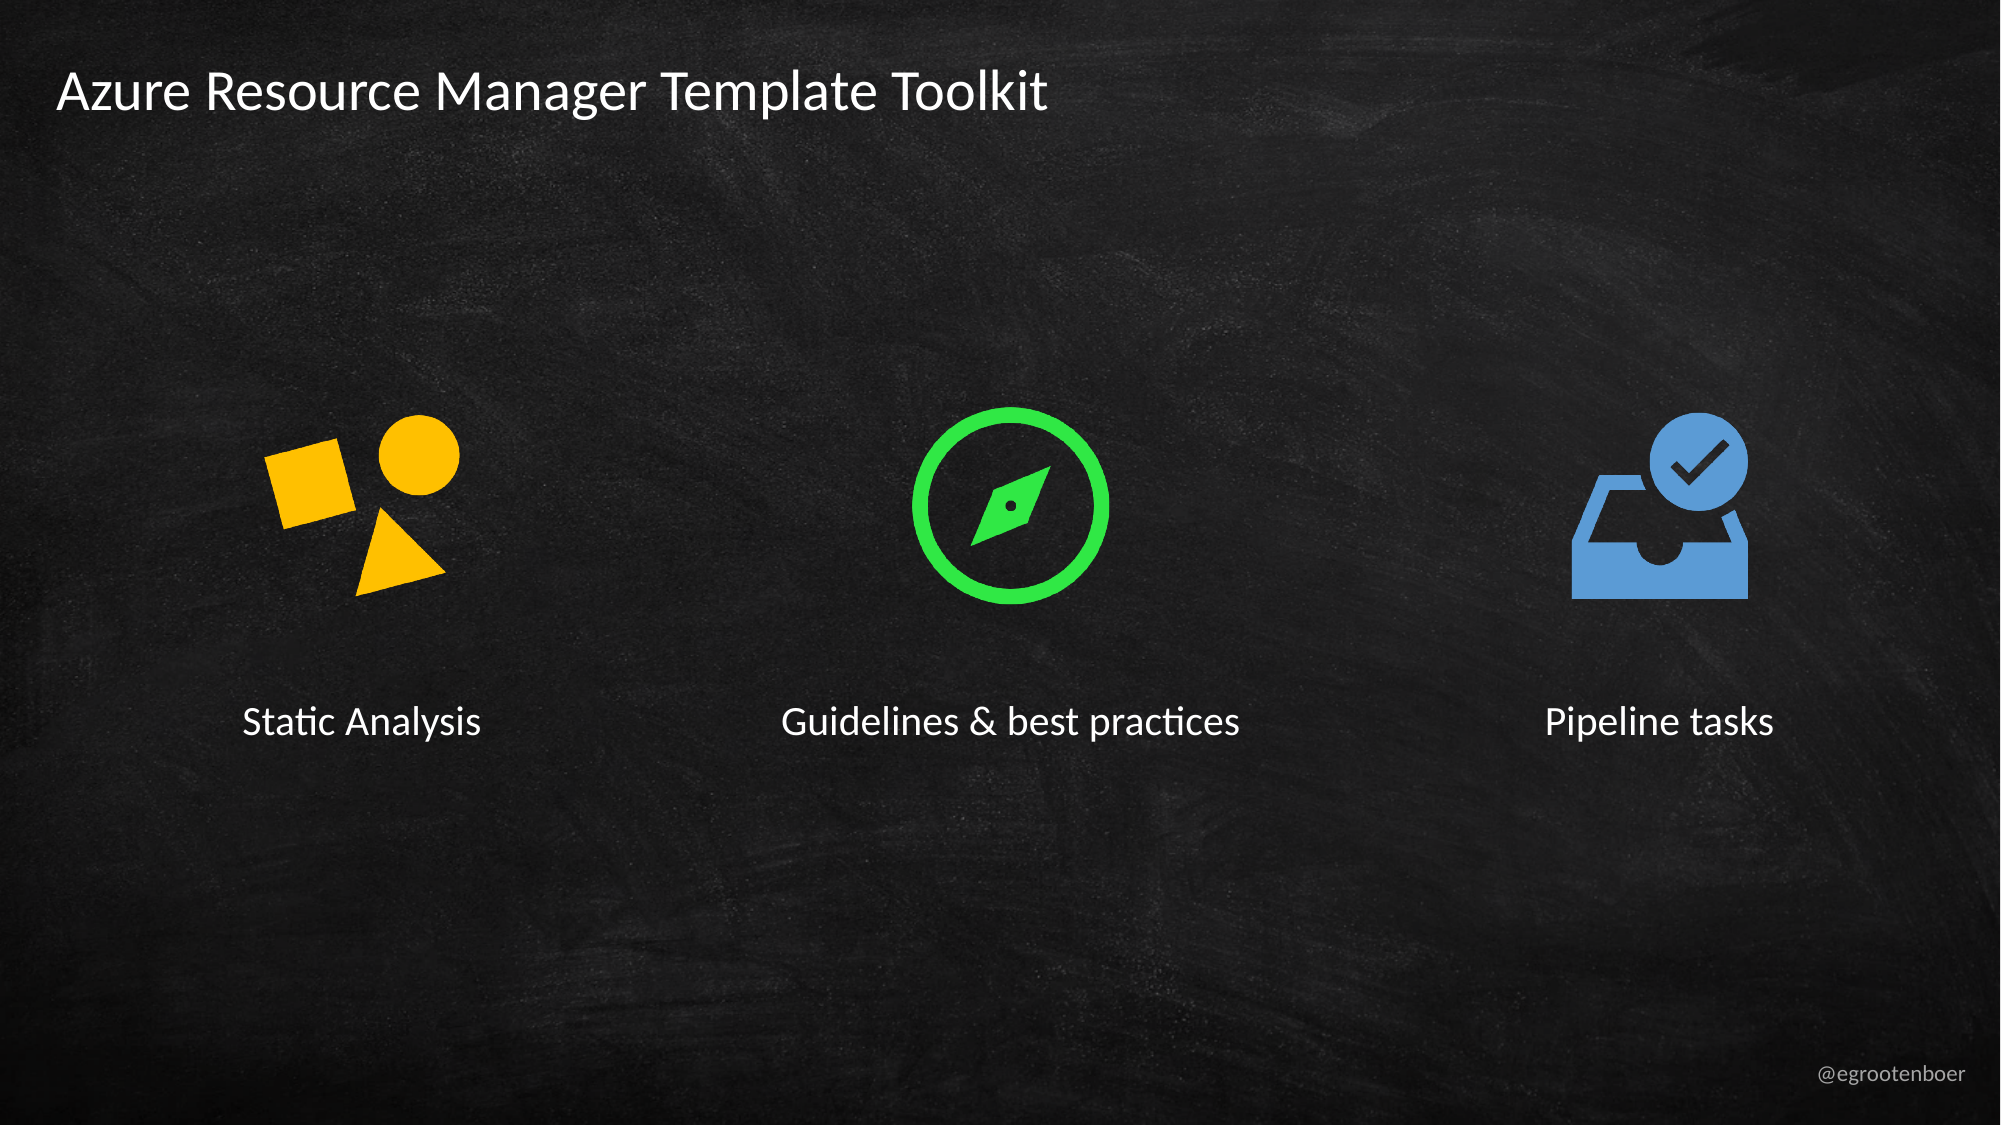

# Azure Resource Manager Template Toolkit
Static Analysis
Guidelines & best practices
Pipeline tasks